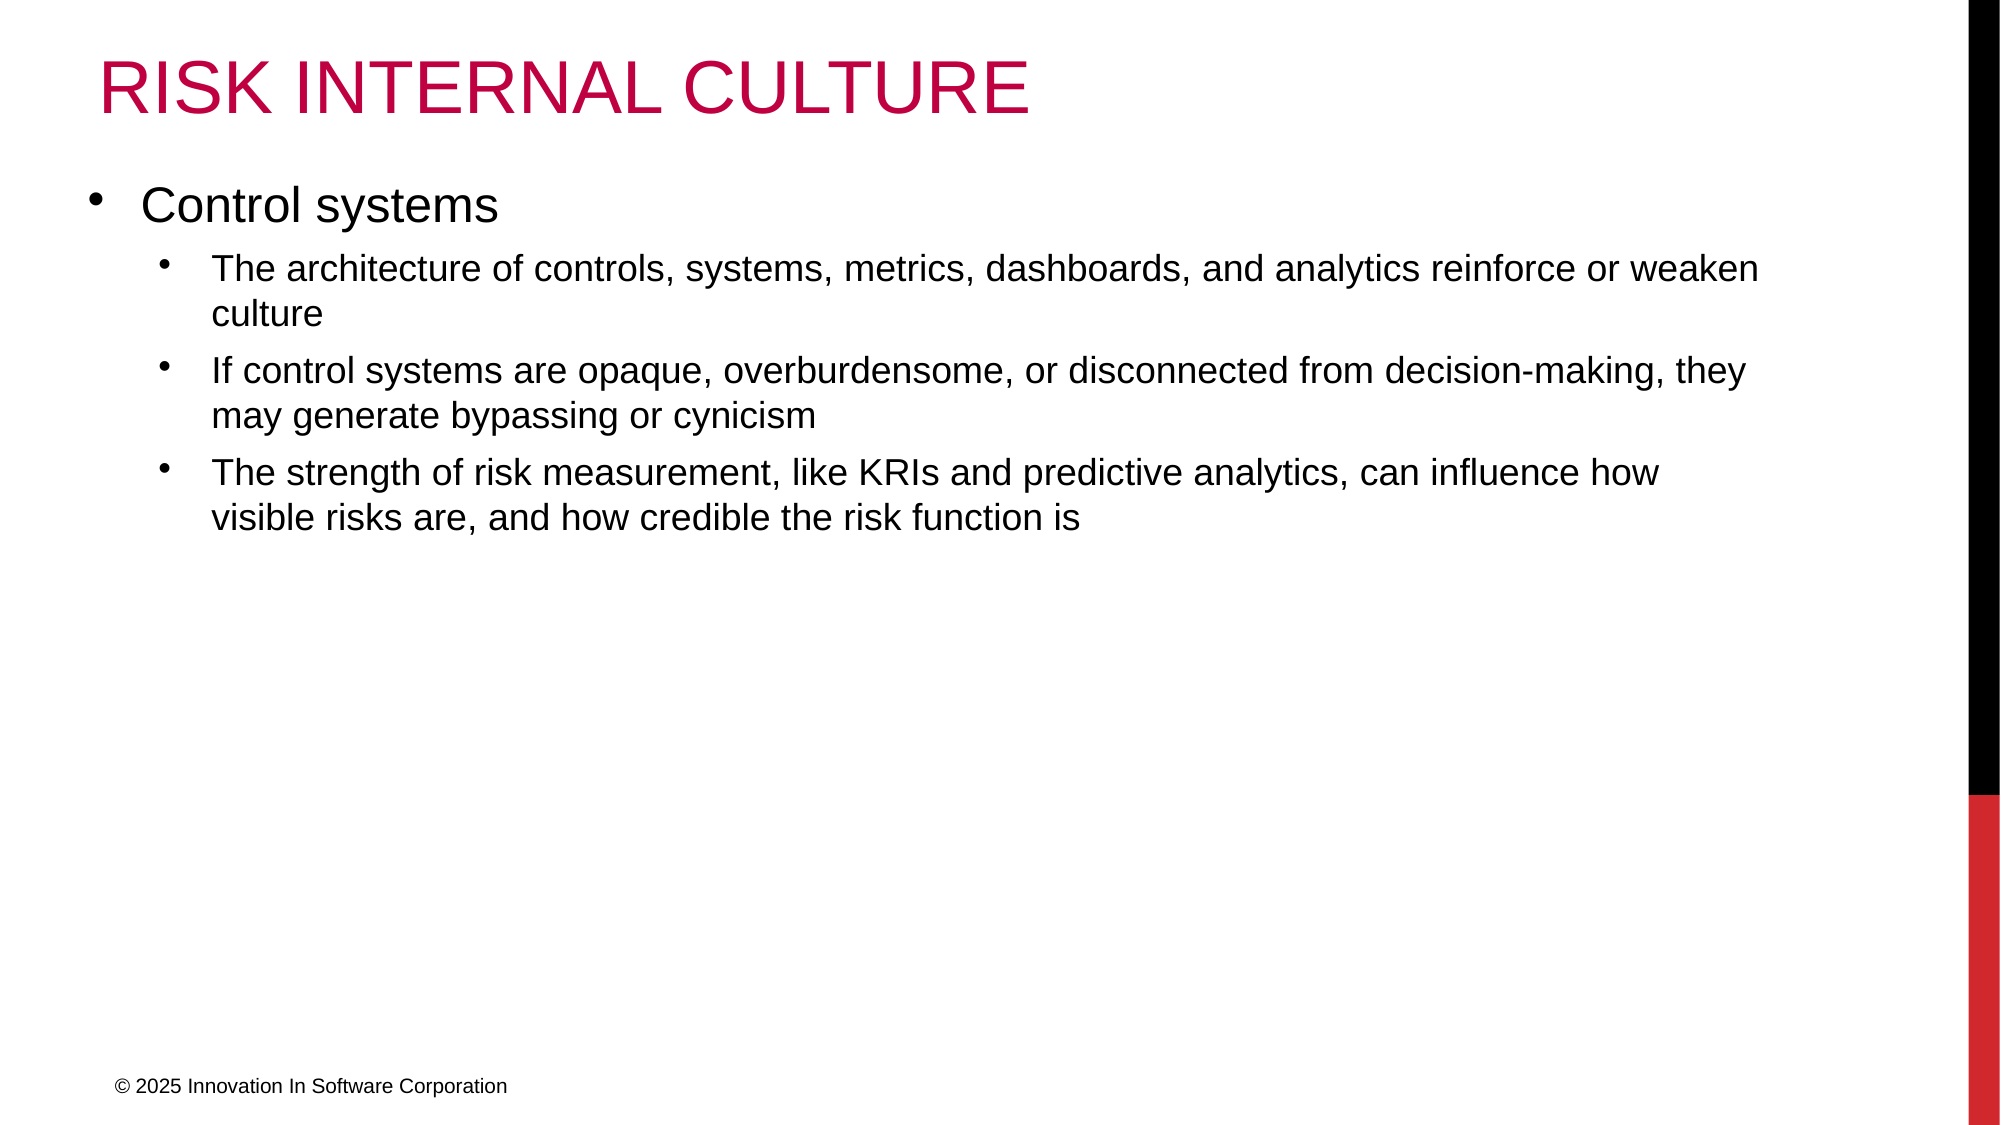

# Risk internal culture
Control systems
The architecture of controls, systems, metrics, dashboards, and analytics reinforce or weaken culture
If control systems are opaque, overburdensome, or disconnected from decision-making, they may generate bypassing or cynicism
The strength of risk measurement, like KRIs and predictive analytics, can influence how visible risks are, and how credible the risk function is
© 2025 Innovation In Software Corporation